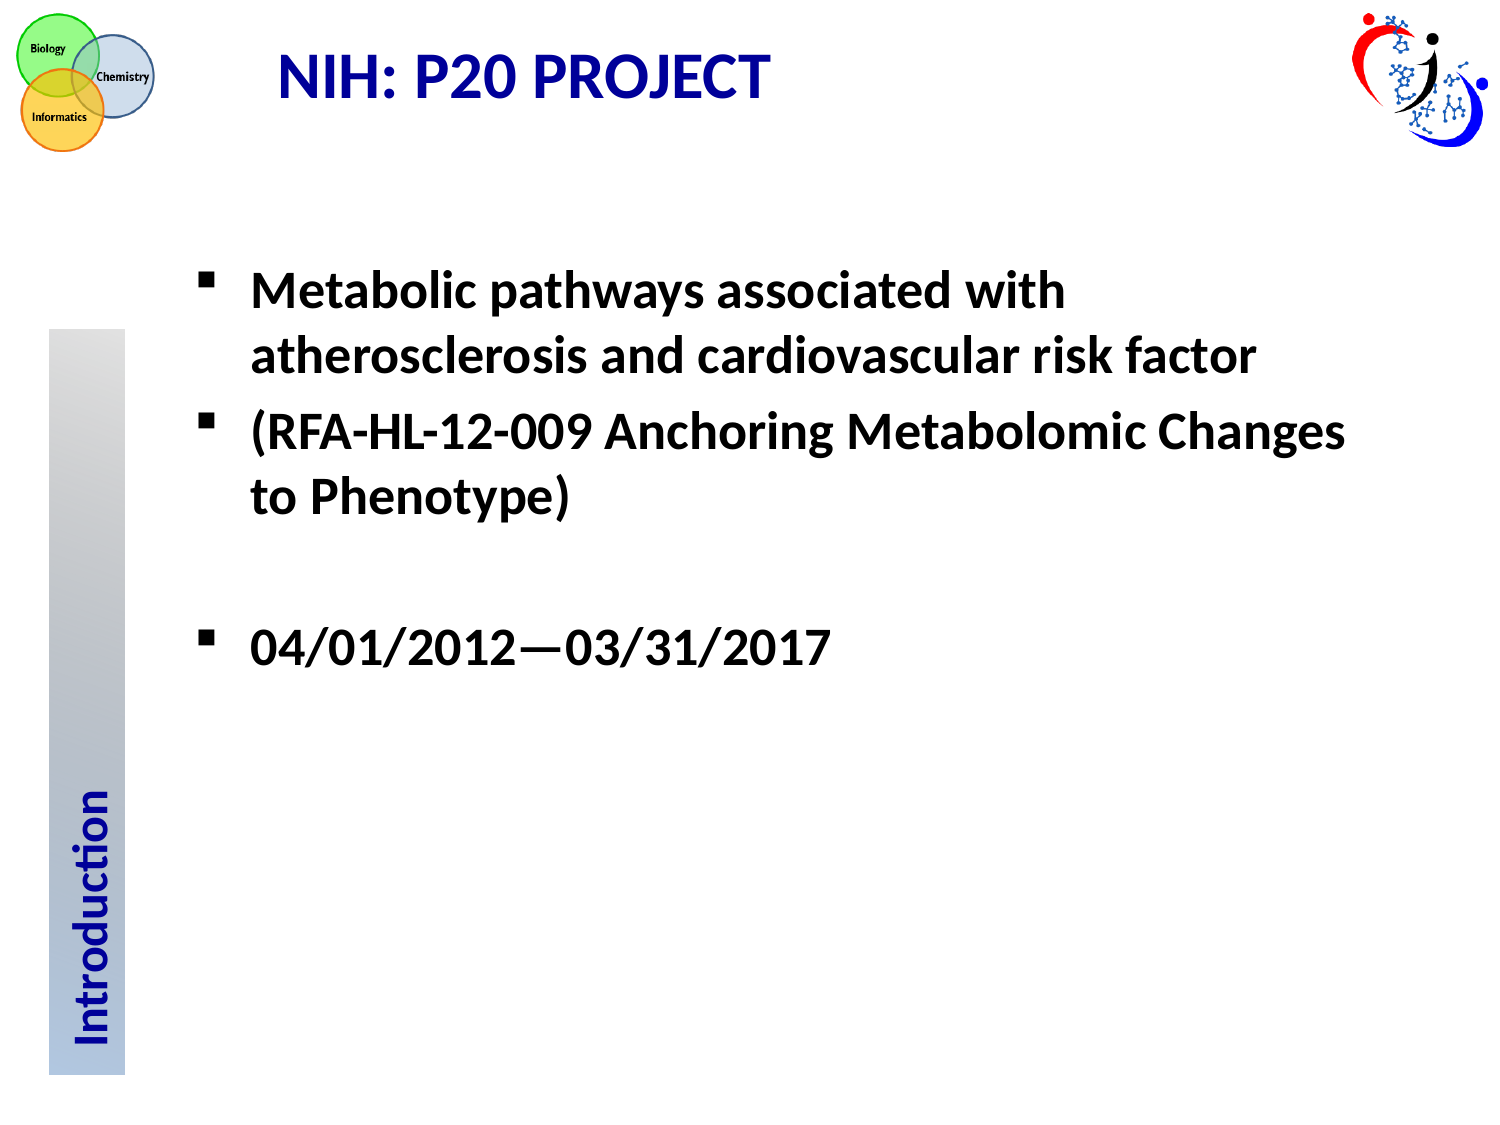

NIH: P20 PROJECT
Metabolic pathways associated with atherosclerosis and cardiovascular risk factor
(RFA-HL-12-009 Anchoring Metabolomic Changes to Phenotype)

04/01/2012—03/31/2017
Introduction